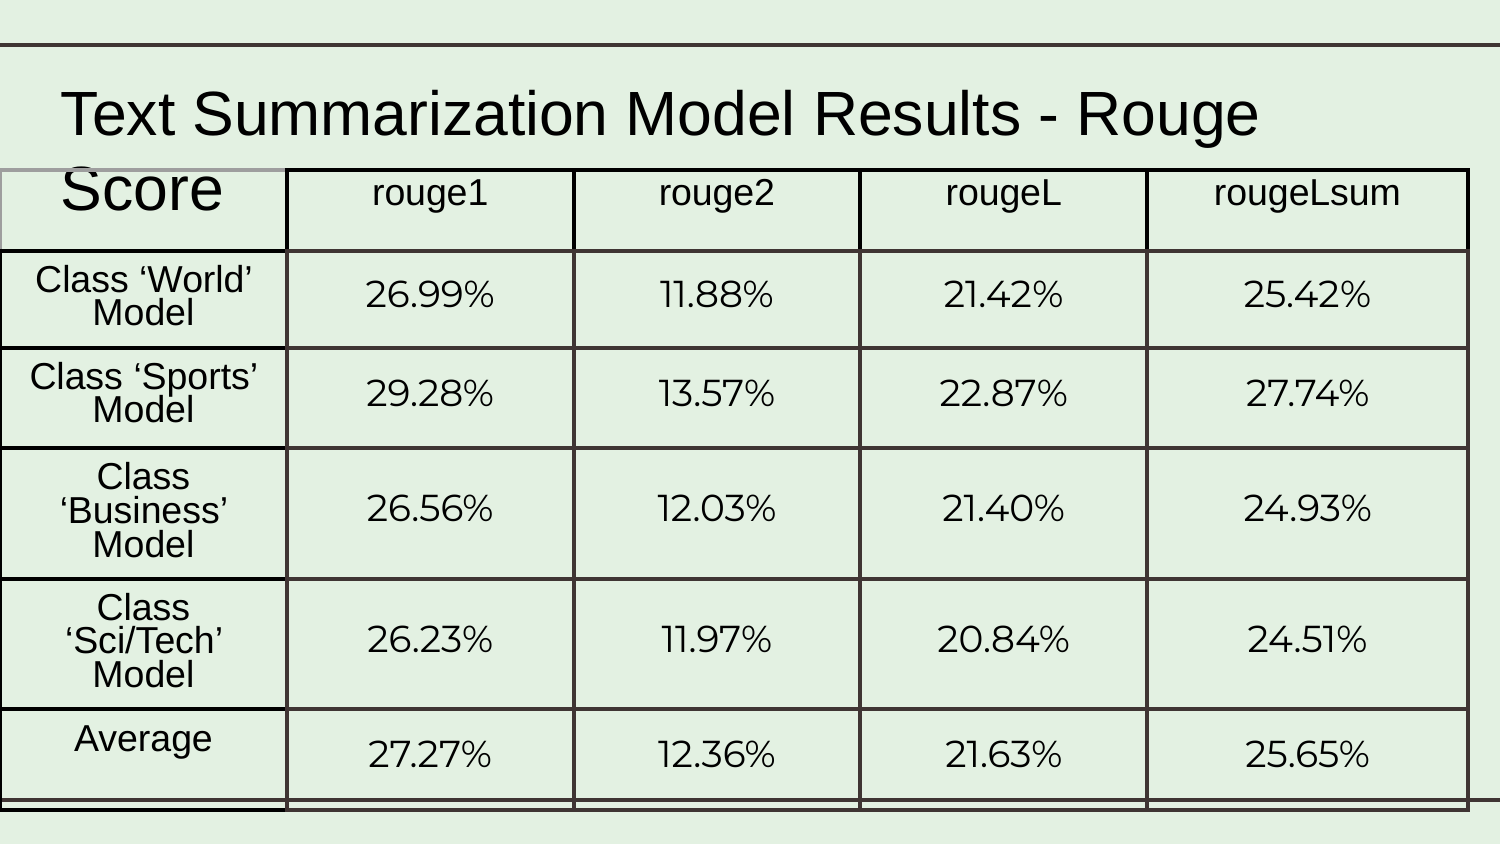

Text Summarization Model Results - Rouge Score
|  | rouge1 | rouge2 | rougeL | rougeLsum |
| --- | --- | --- | --- | --- |
| Class ‘World’ Model | 26.99% | 11.88% | 21.42% | 25.42% |
| Class ‘Sports’ Model | 29.28% | 13.57% | 22.87% | 27.74% |
| Class ‘Business’ Model | 26.56% | 12.03% | 21.40% | 24.93% |
| Class ‘Sci/Tech’ Model | 26.23% | 11.97% | 20.84% | 24.51% |
| Average | 27.27% | 12.36% | 21.63% | 25.65% |